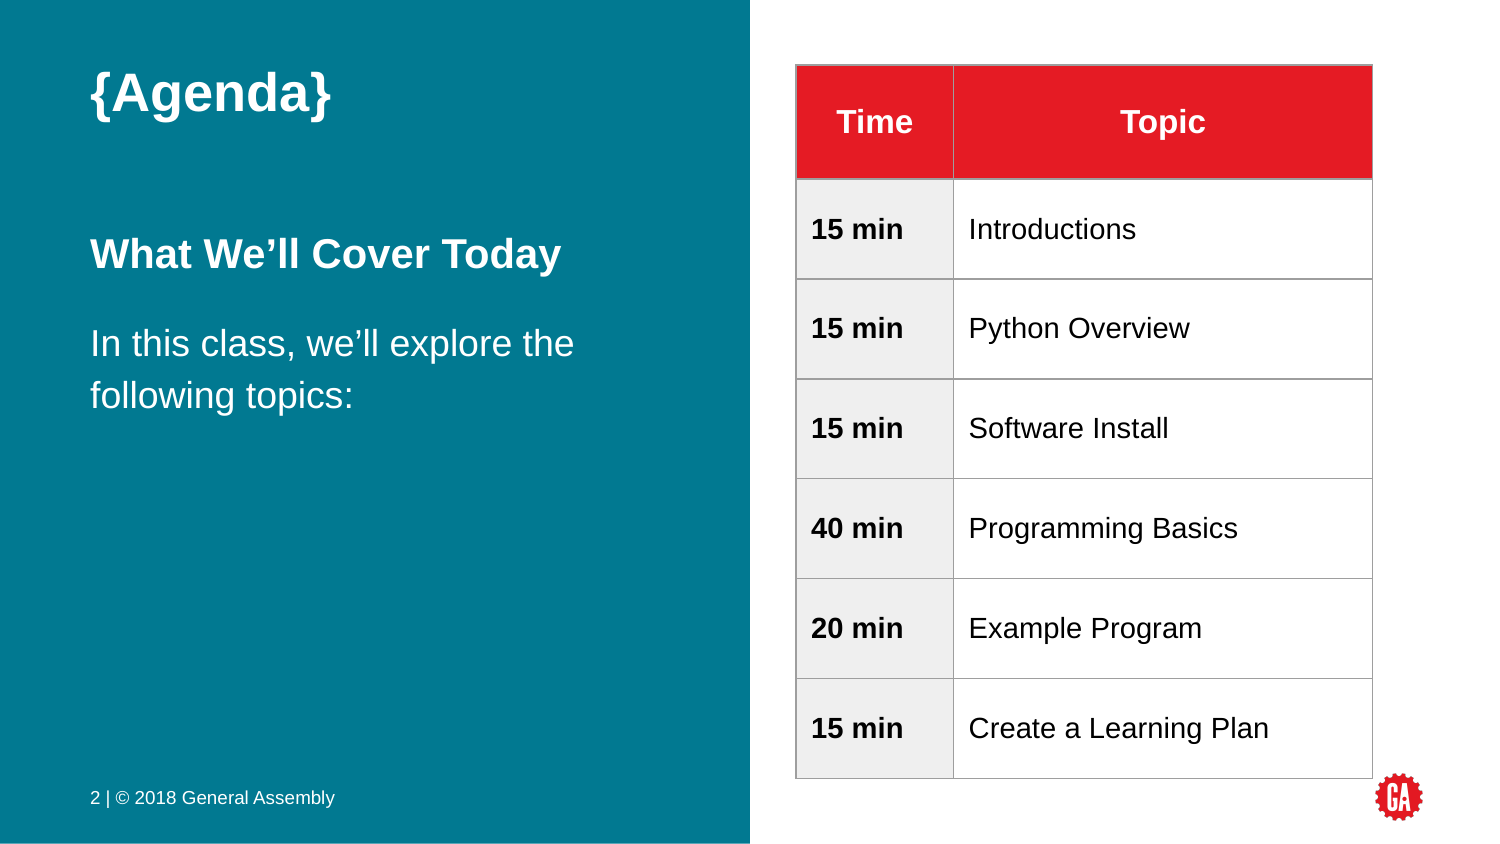

# {Agenda}
| Time | Topic |
| --- | --- |
| 15 min | Introductions |
| 15 min | Python Overview |
| 15 min | Software Install |
| 40 min | Programming Basics |
| 20 min | Example Program |
| 15 min | Create a Learning Plan |
What We’ll Cover Today
In this class, we’ll explore the following topics:
2 | © 2018 General Assembly